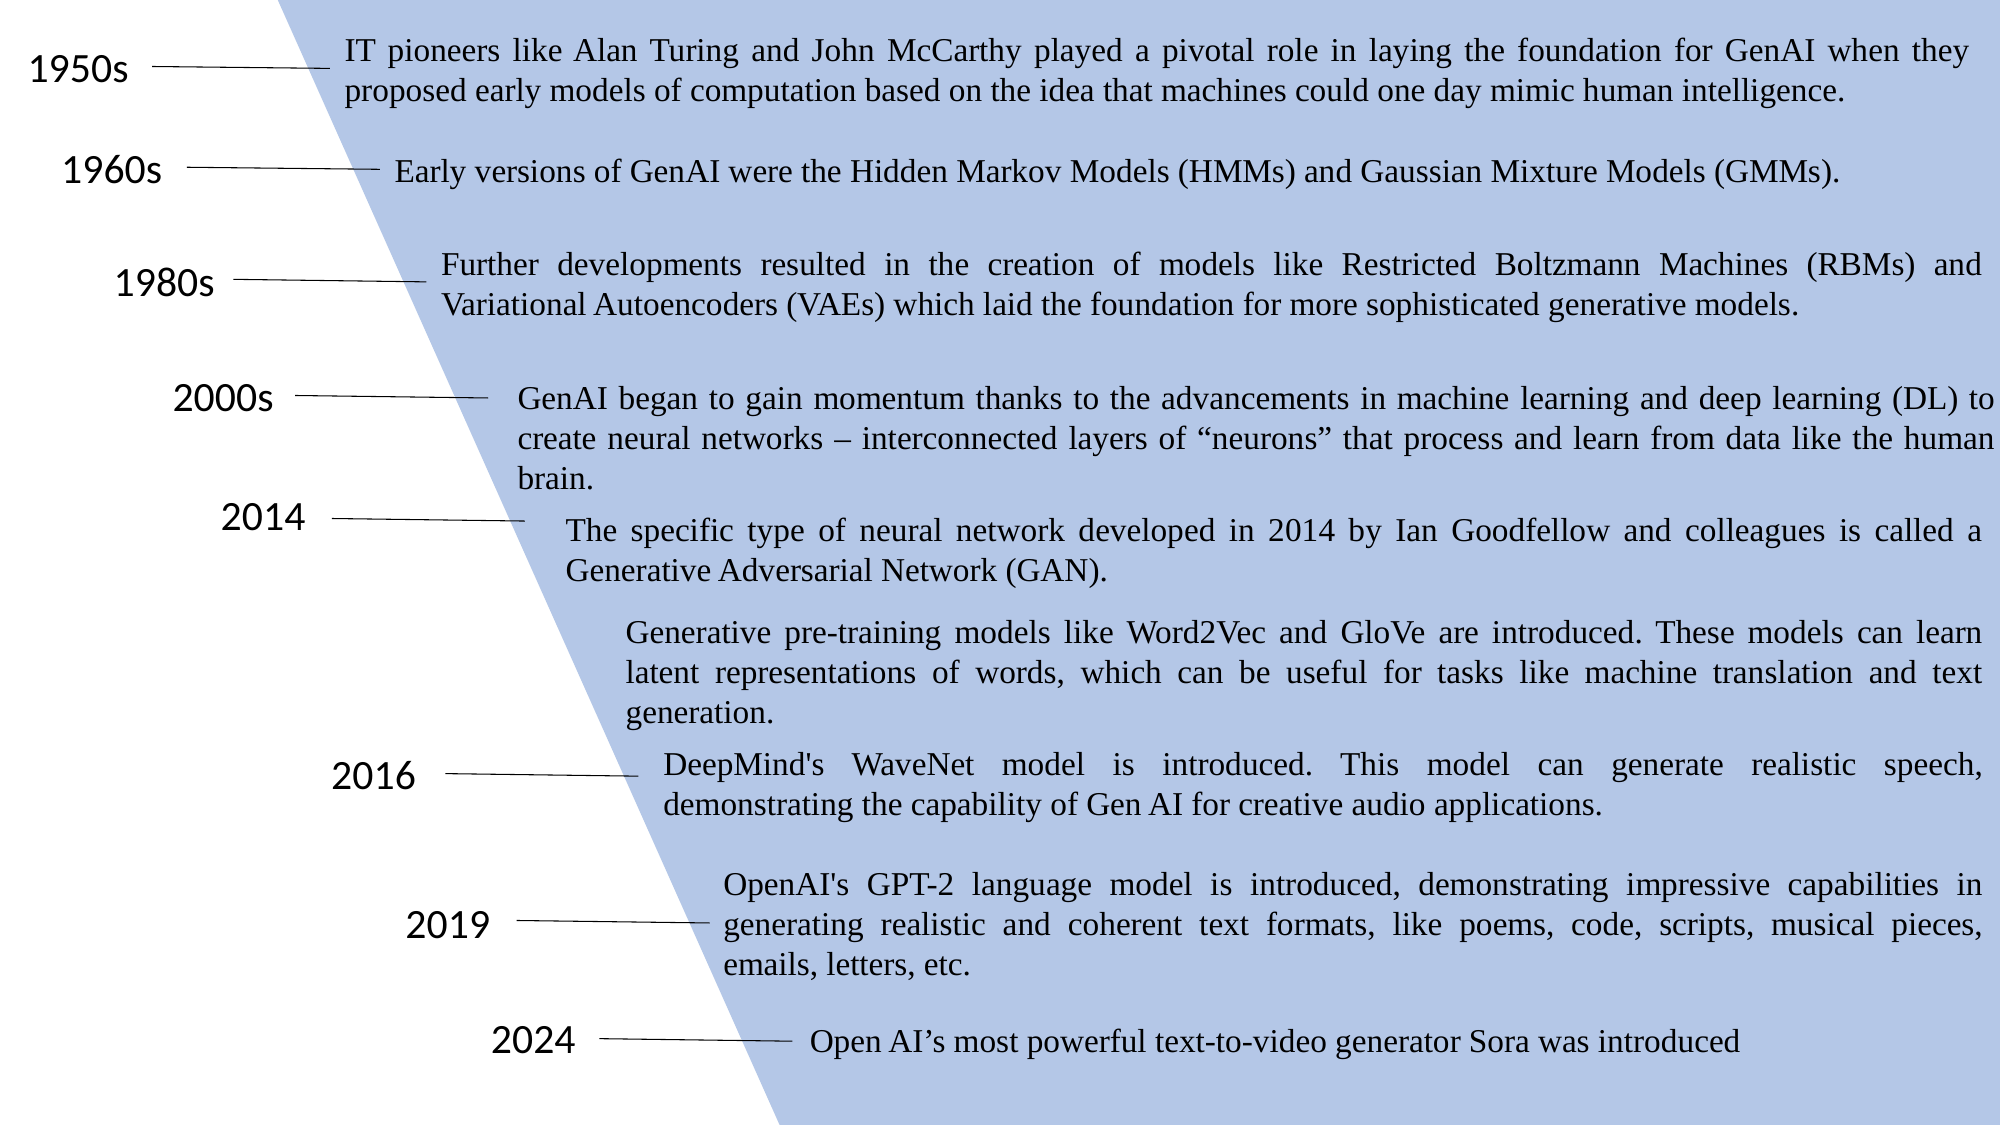

IT pioneers like Alan Turing and John McCarthy played a pivotal role in laying the foundation for GenAI when they proposed early models of computation based on the idea that machines could one day mimic human intelligence.
Early versions of GenAI were the Hidden Markov Models (HMMs) and Gaussian Mixture Models (GMMs).
Further developments resulted in the creation of models like Restricted Boltzmann Machines (RBMs) and Variational Autoencoders (VAEs) which laid the foundation for more sophisticated generative models.
GenAI began to gain momentum thanks to the advancements in machine learning and deep learning (DL) to create neural networks – interconnected layers of “neurons” that process and learn from data like the human brain.
The specific type of neural network developed in 2014 by Ian Goodfellow and colleagues is called a Generative Adversarial Network (GAN).
Generative pre-training models like Word2Vec and GloVe are introduced. These models can learn latent representations of words, which can be useful for tasks like machine translation and text generation.
DeepMind's WaveNet model is introduced. This model can generate realistic speech, demonstrating the capability of Gen AI for creative audio applications.
OpenAI's GPT-2 language model is introduced, demonstrating impressive capabilities in generating realistic and coherent text formats, like poems, code, scripts, musical pieces, emails, letters, etc.
Open AI’s most powerful text-to-video generator Sora was introduced
1950s
1960s
1980s
2000s
2014
2016
2019
2024